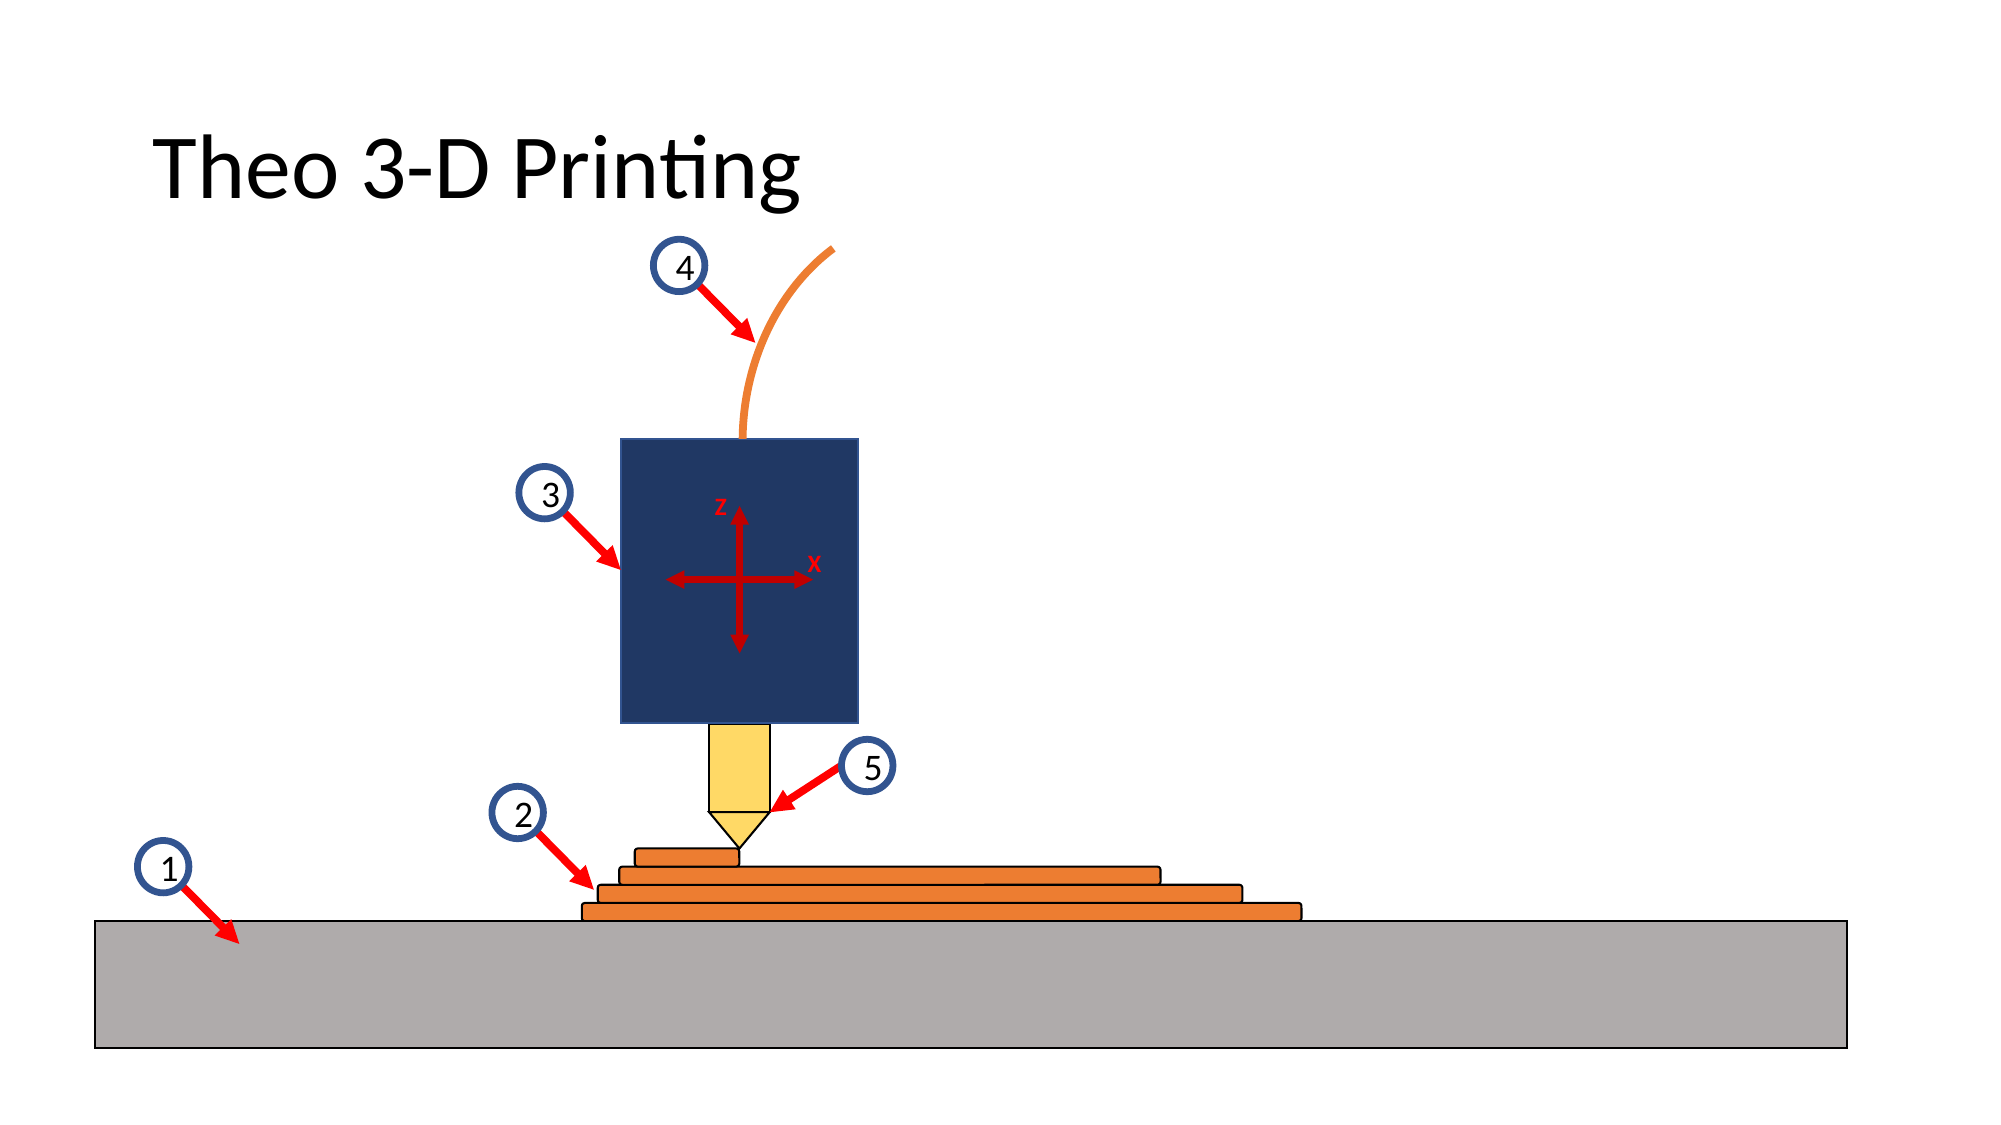

# Theo 3-D Printing
4

3
Z
X

5
2

1